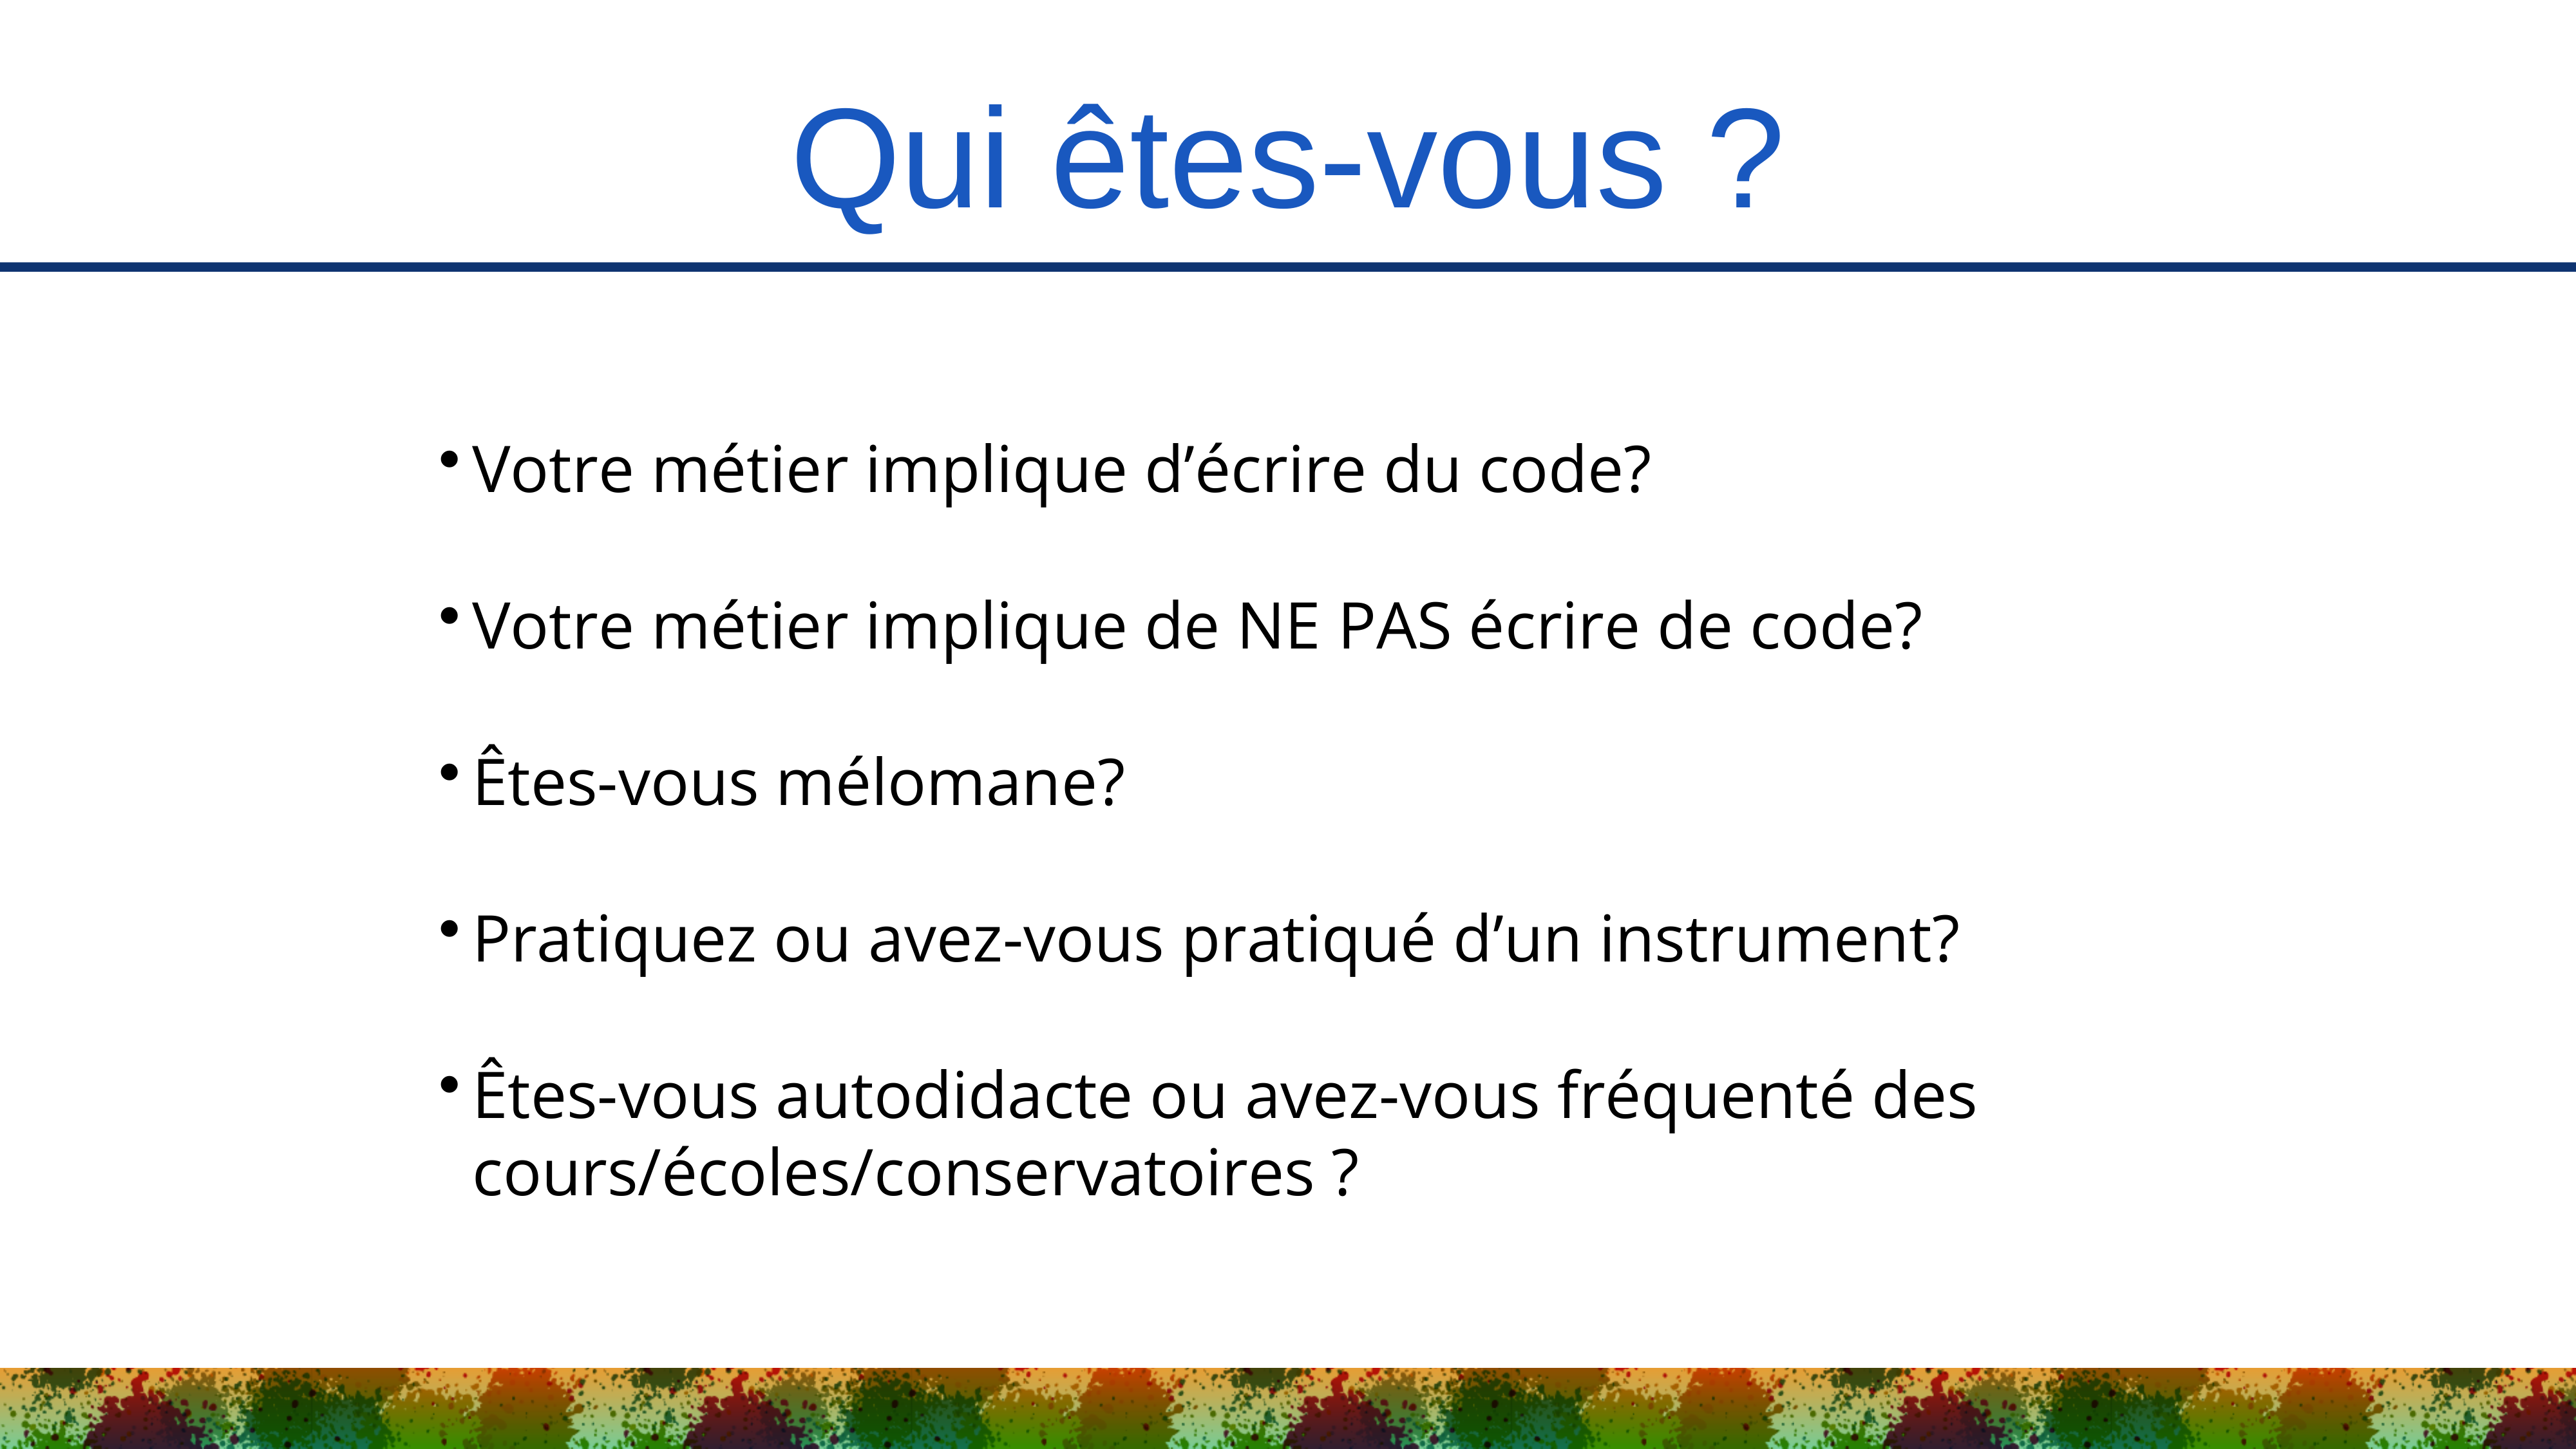

# Qui êtes-vous ?
Votre métier implique d’écrire du code?
Votre métier implique de NE PAS écrire de code?
Êtes-vous mélomane?
Pratiquez ou avez-vous pratiqué d’un instrument?
Êtes-vous autodidacte ou avez-vous fréquenté des cours/écoles/conservatoires ?
5